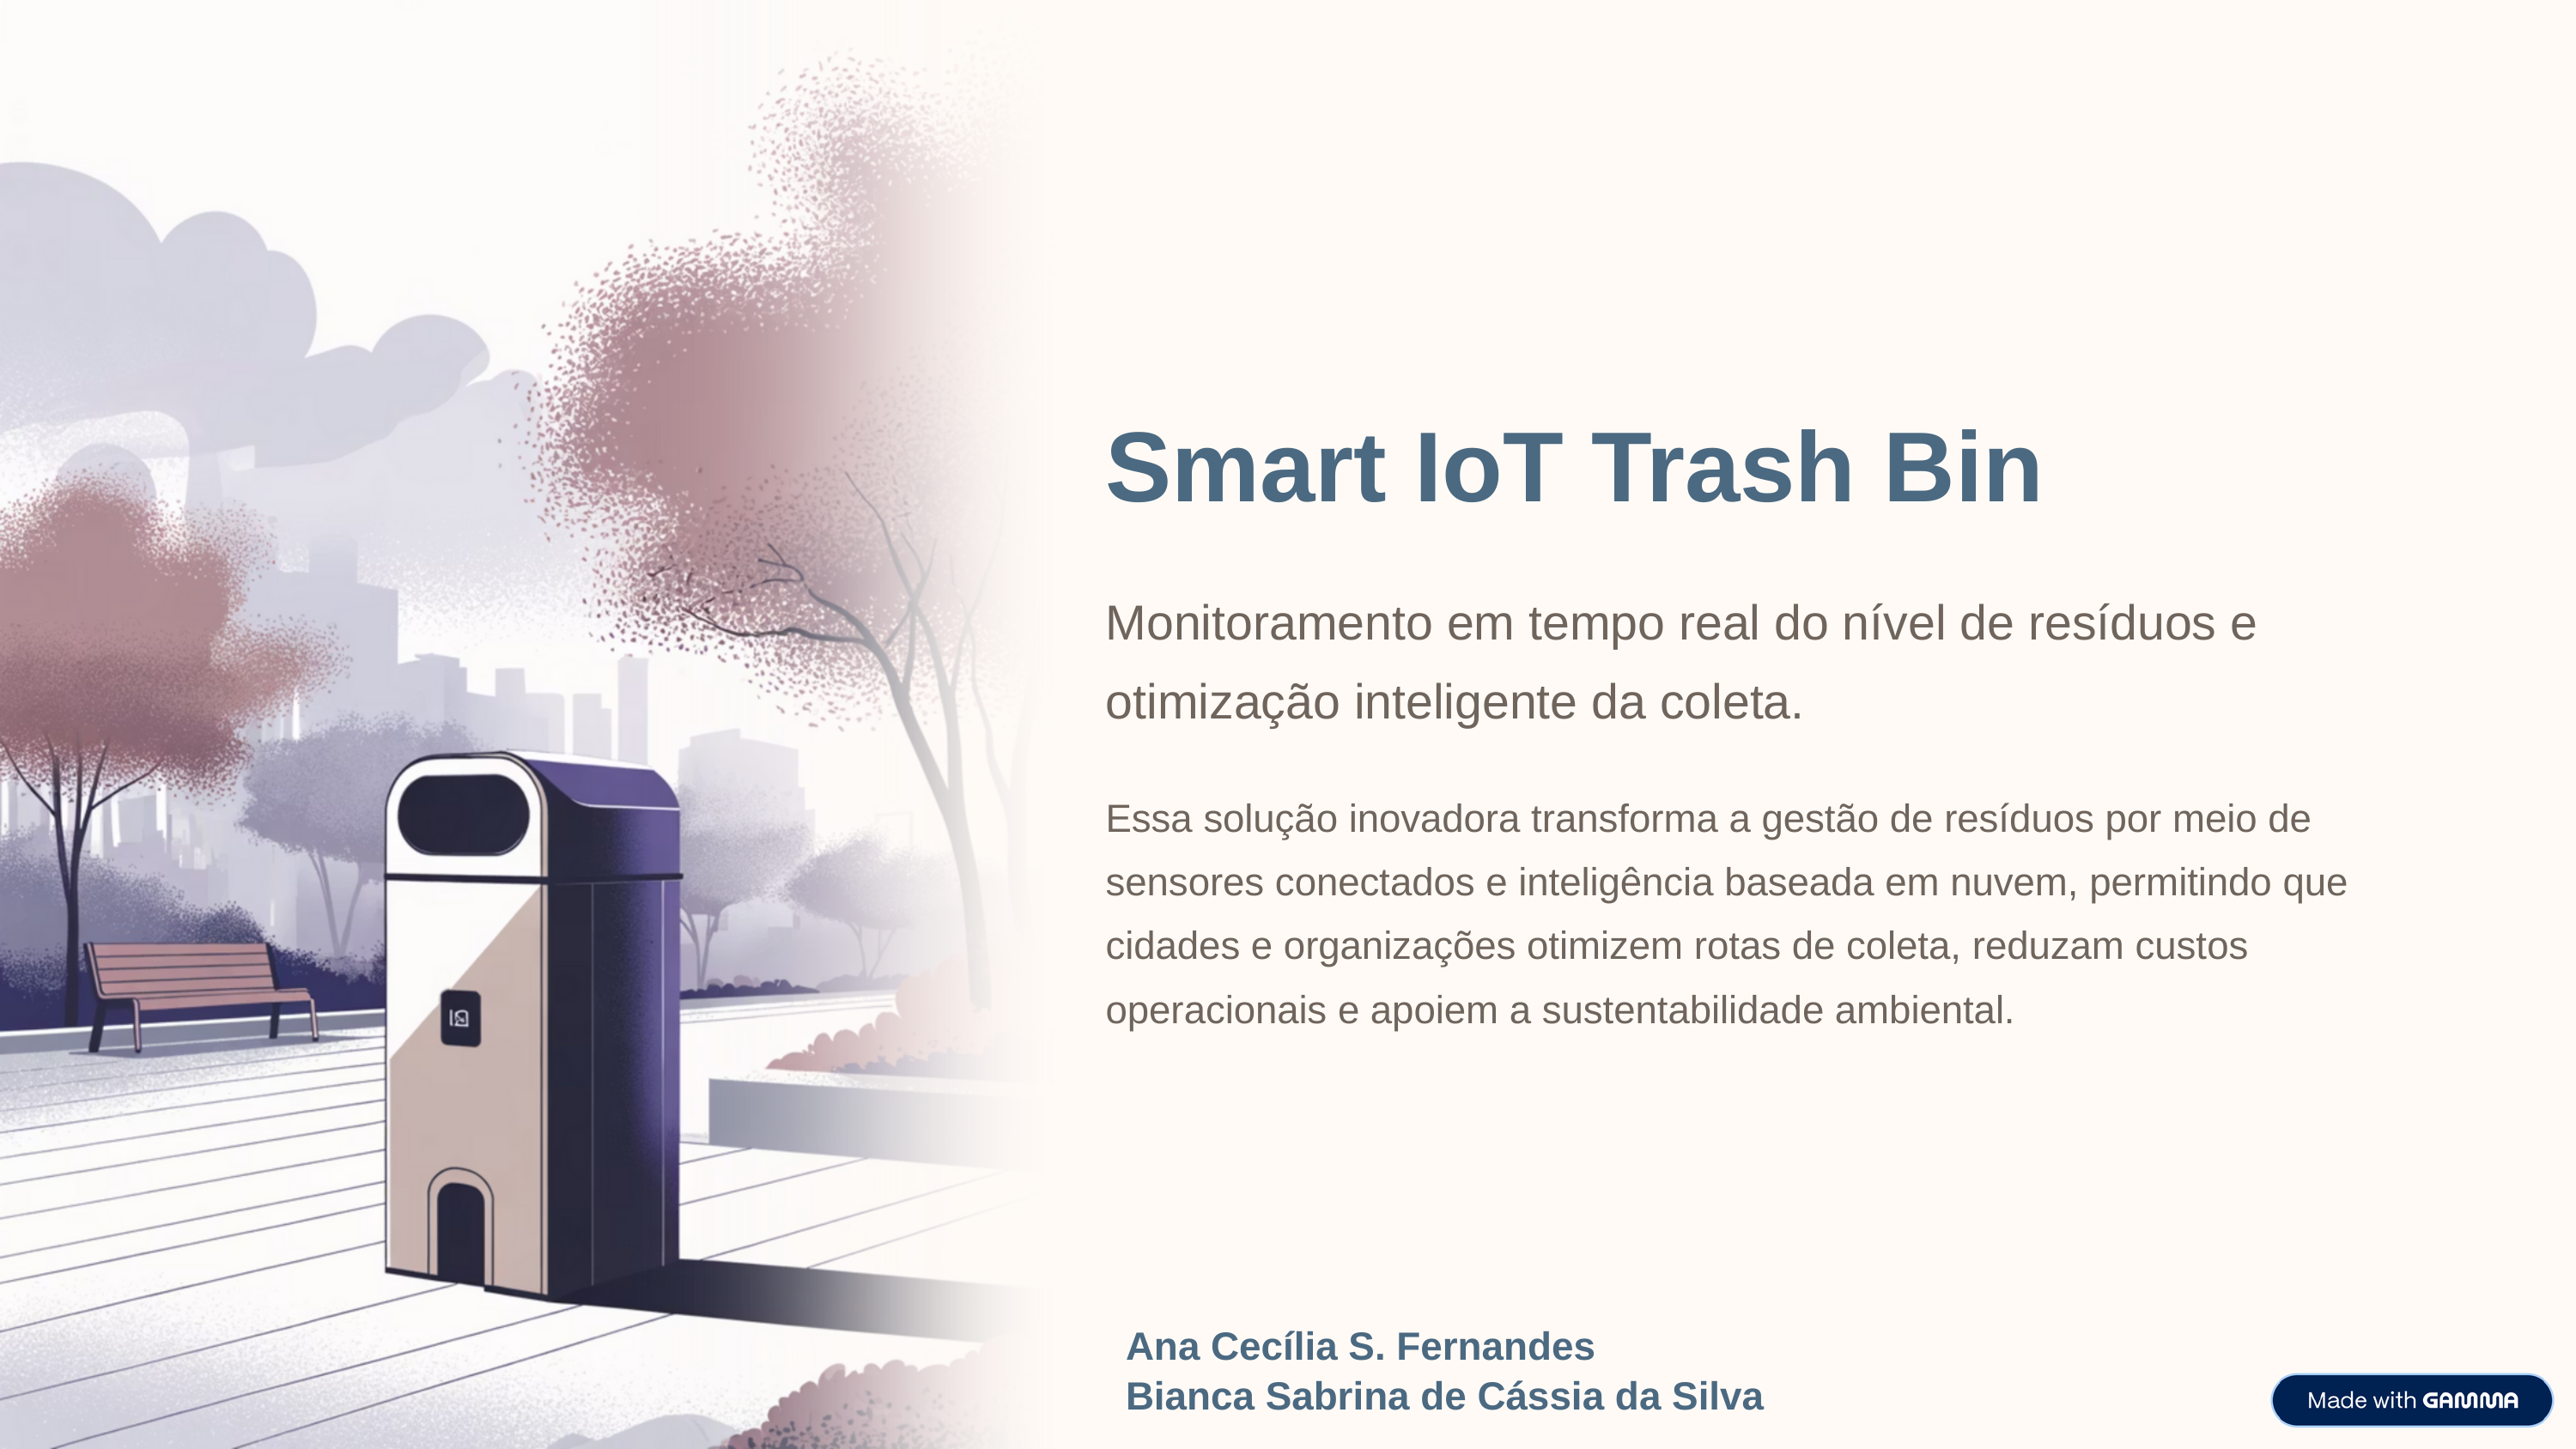

Smart IoT Trash Bin
Monitoramento em tempo real do nível de resíduos e otimização inteligente da coleta.
Essa solução inovadora transforma a gestão de resíduos por meio de sensores conectados e inteligência baseada em nuvem, permitindo que cidades e organizações otimizem rotas de coleta, reduzam custos operacionais e apoiem a sustentabilidade ambiental.
Ana Cecília S. Fernandes
Bianca Sabrina de Cássia da Silva